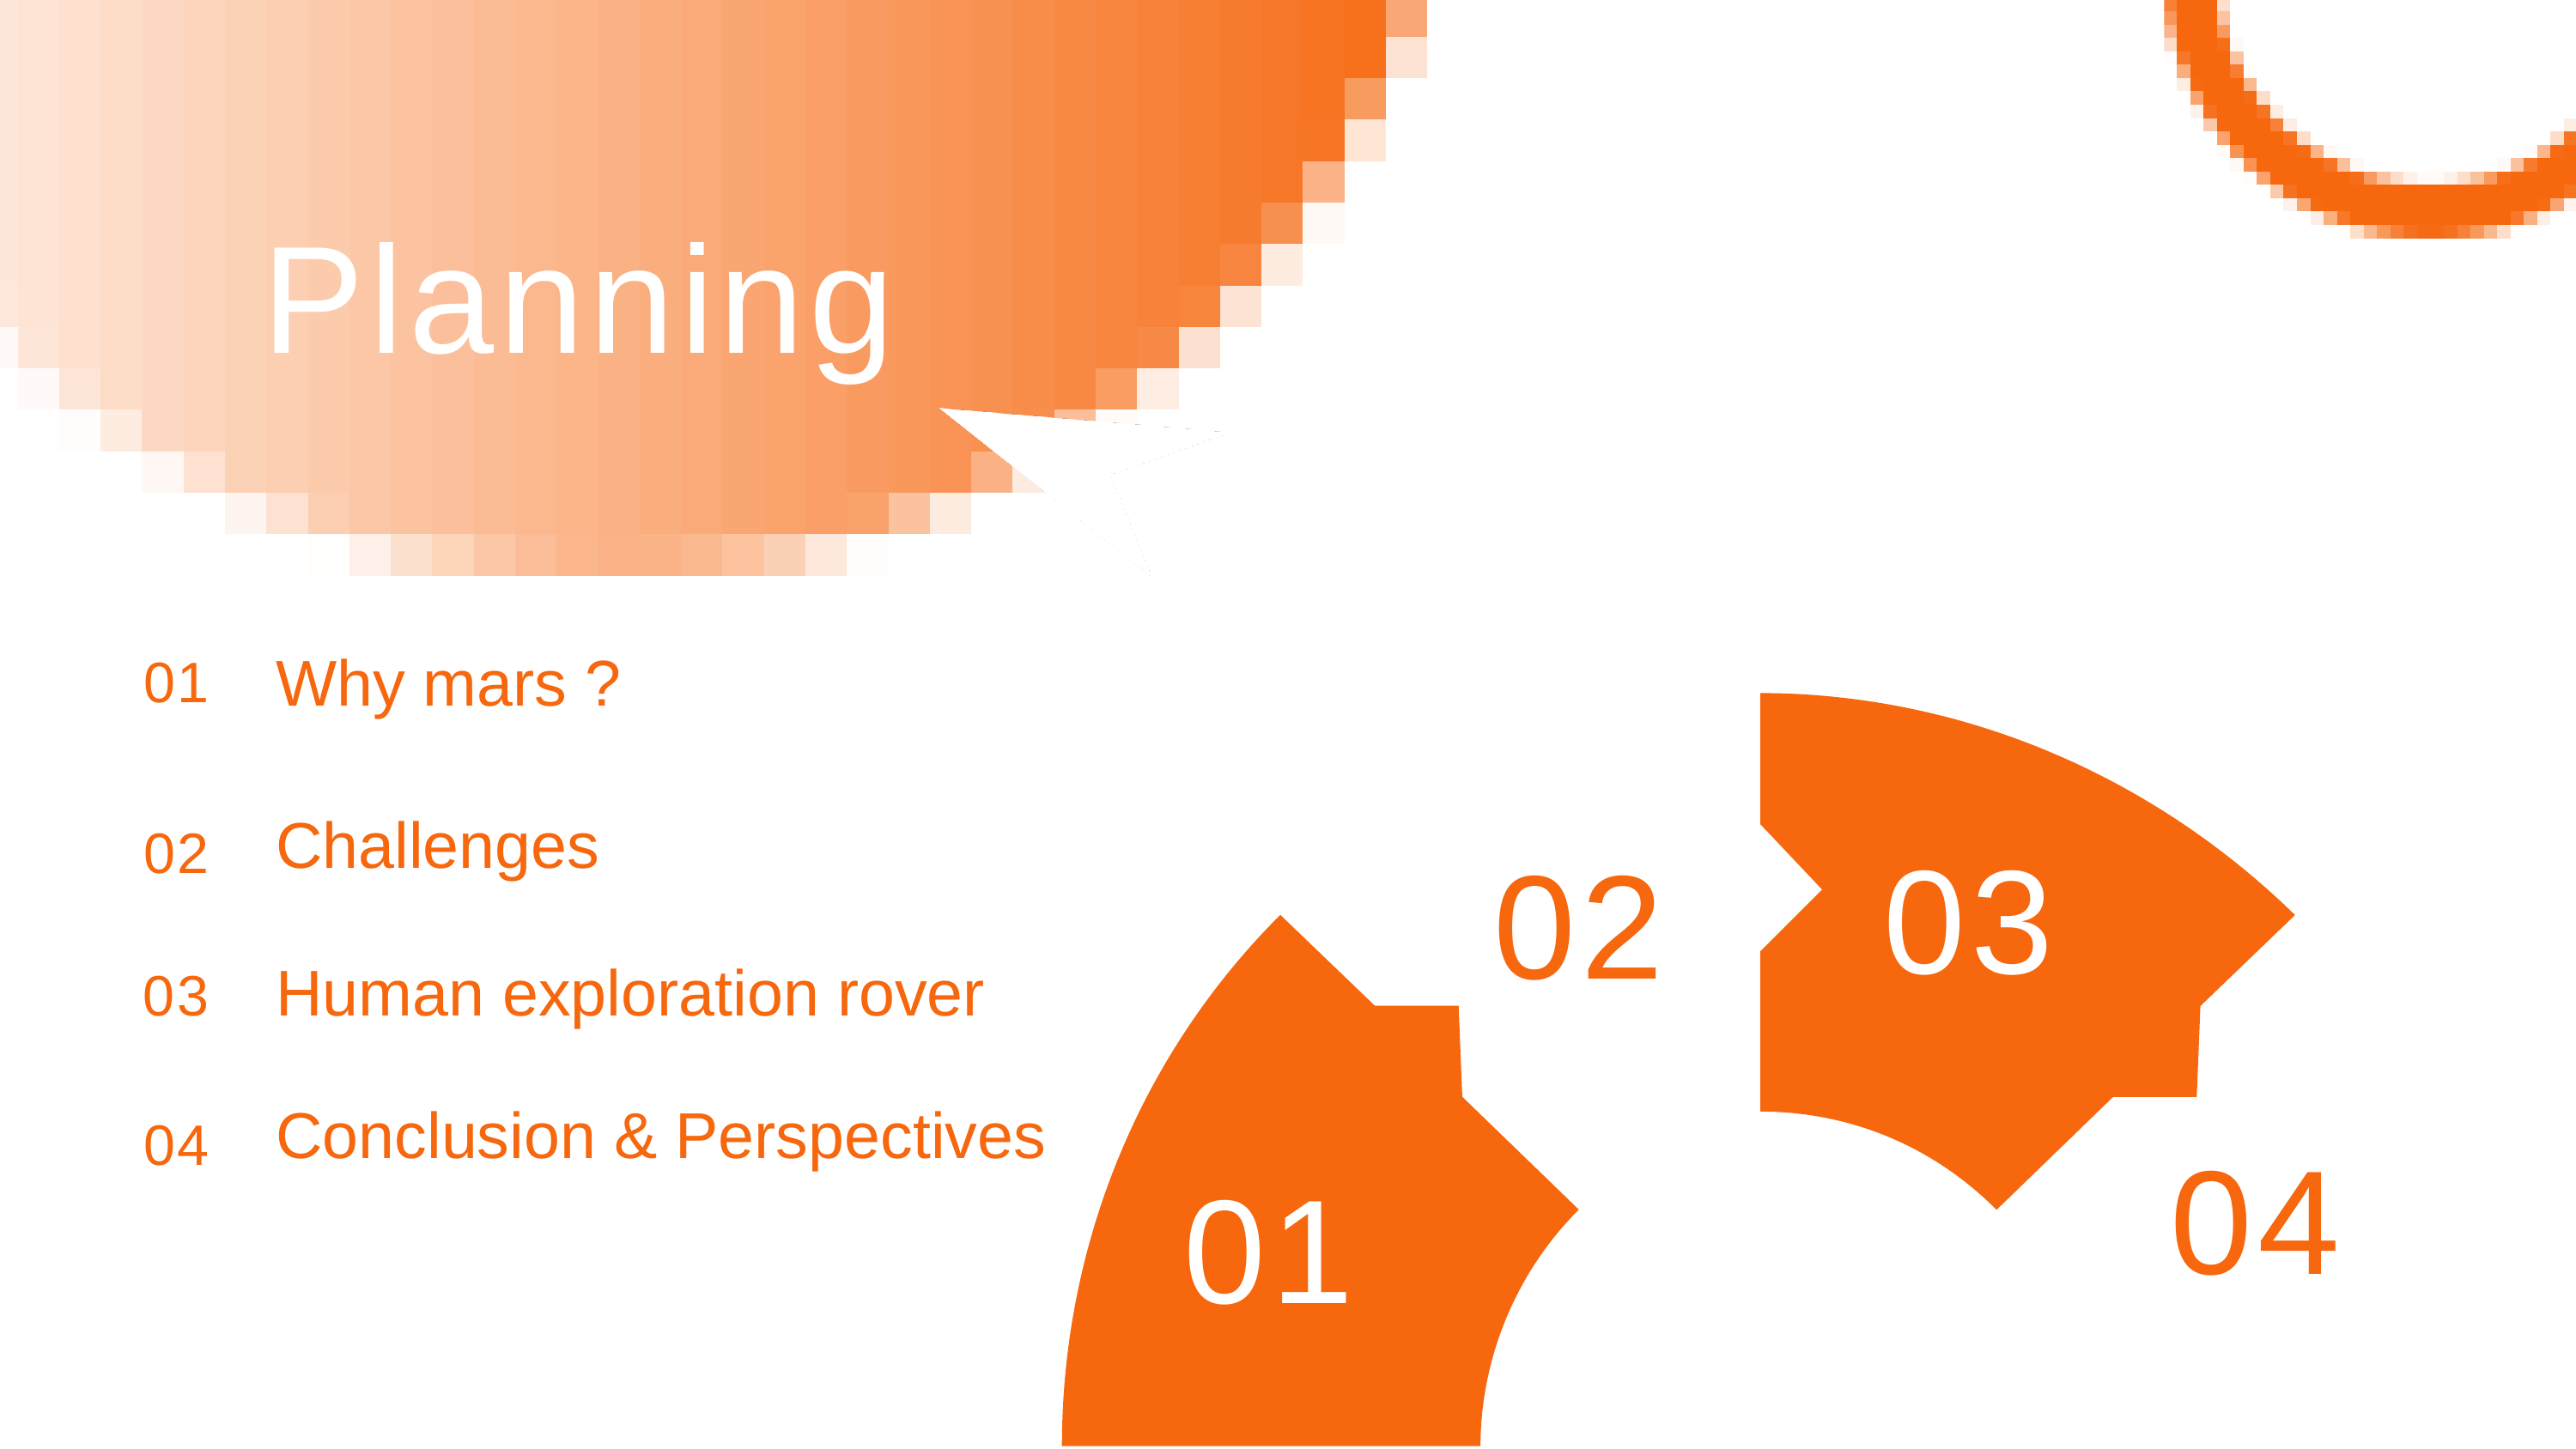

Planning

01
Why mars ?

03
Challenges
02
02

03
Human exploration rover
Conclusion & Perspectives
04
04
01